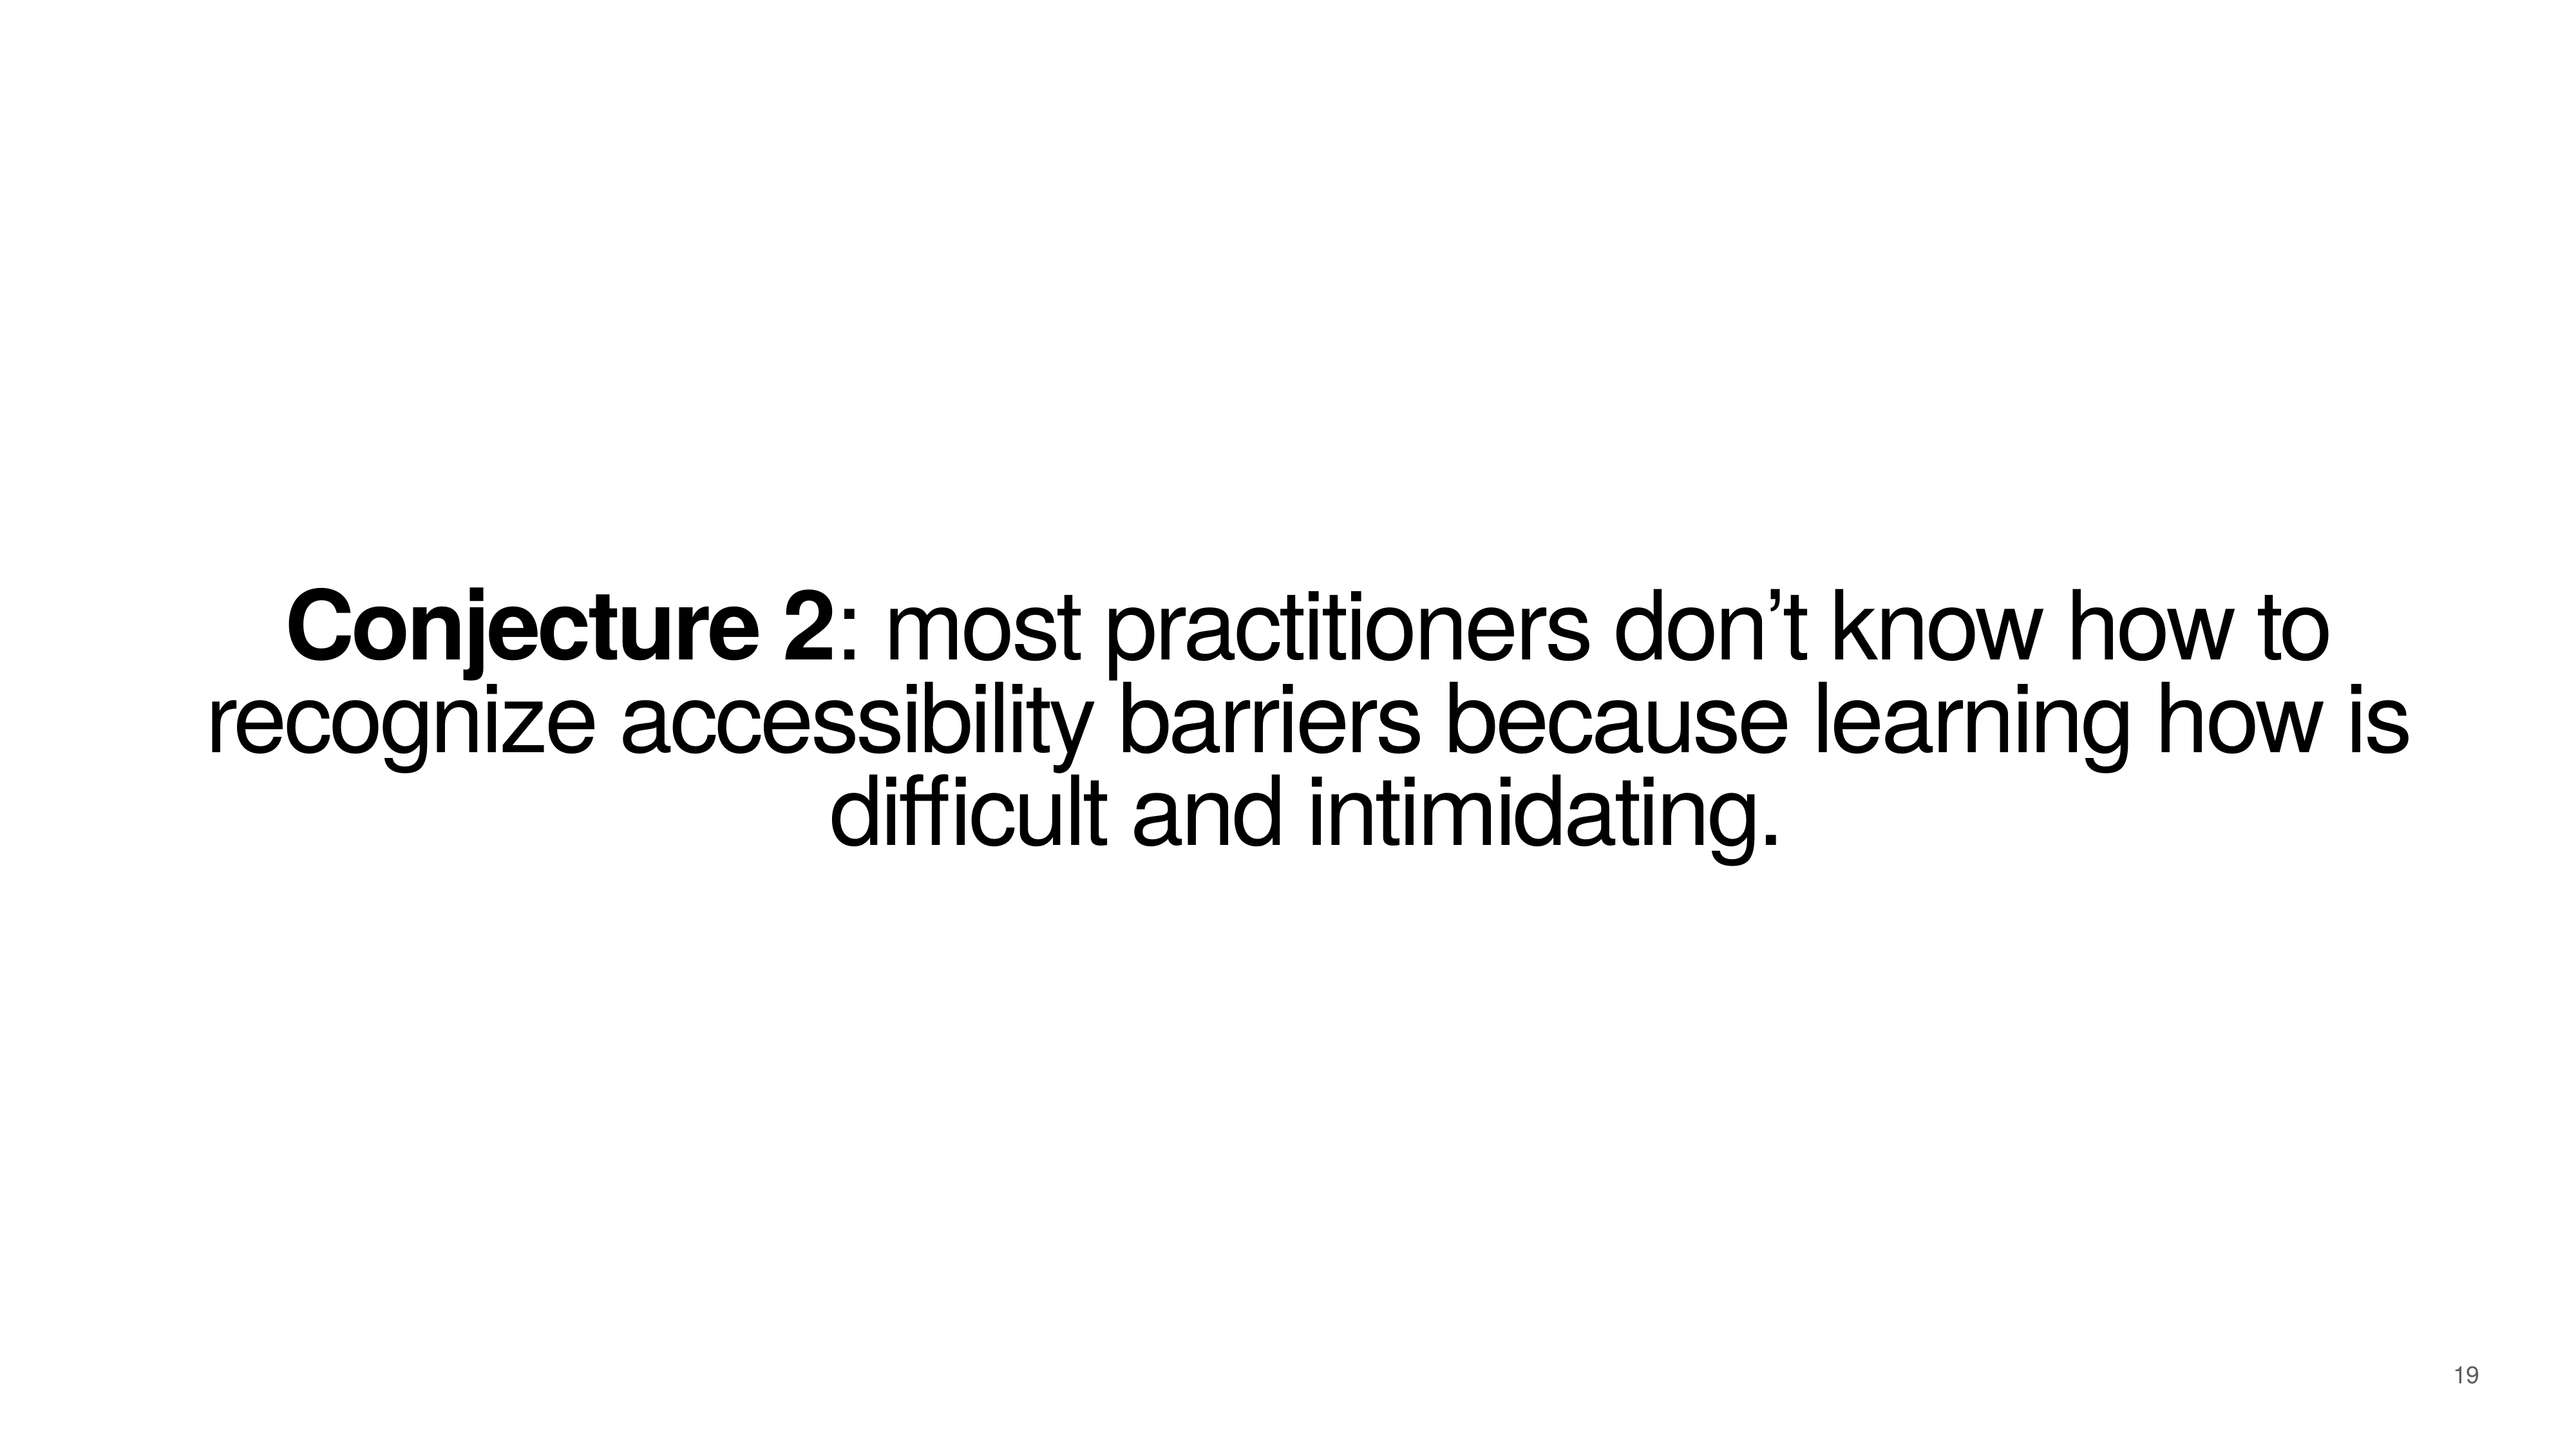

# Conjecture 2: most practitioners don’t know how to recognize accessibility barriers because learning how is difficult and intimidating.
19